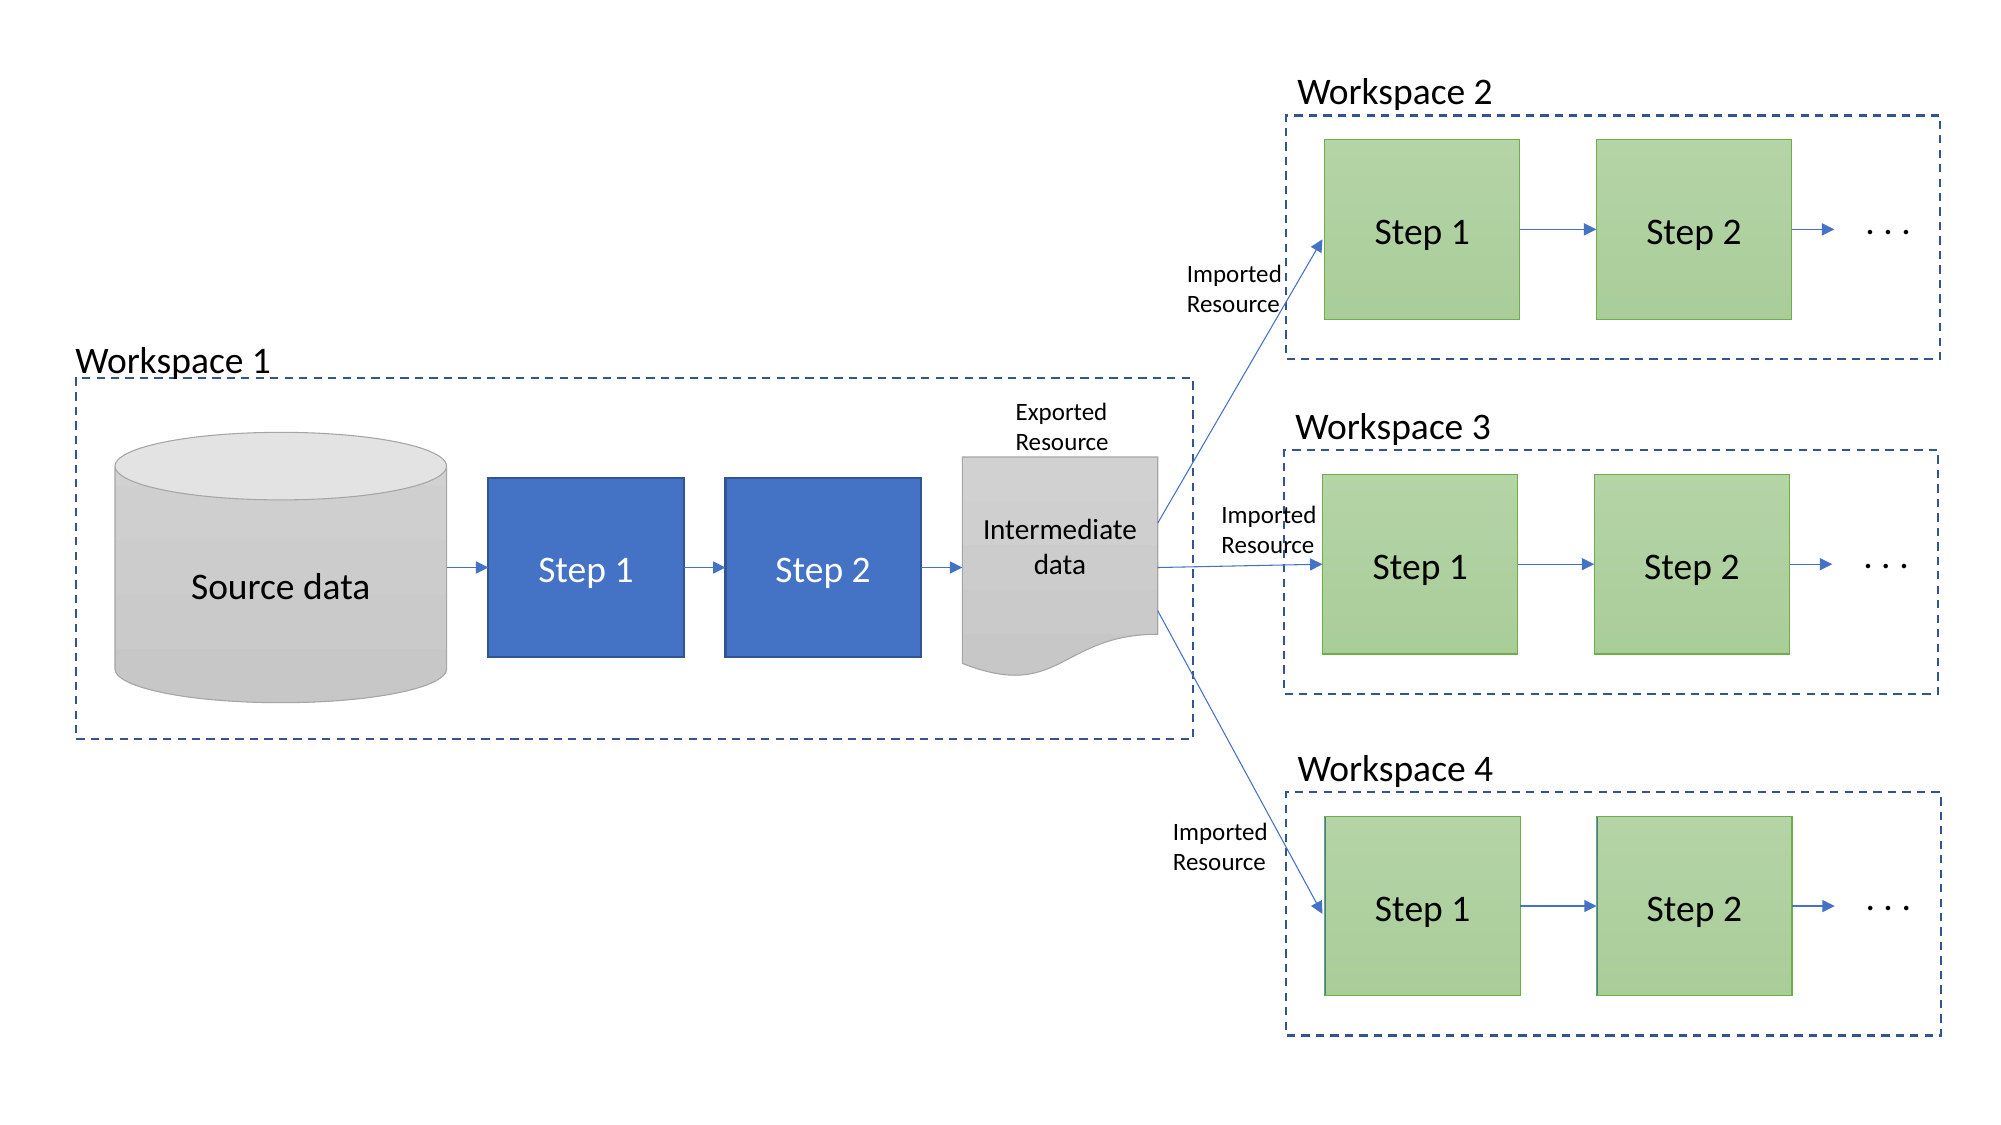

Workspace 2

Step 1
Step 2
. . .
Imported
Resource
Workspace 1

Exported
Resource
Workspace 3
Source data

Intermediate
data
Step 1
Step 2
Step 2
Step 1
Imported
Resource
. . .
Workspace 4

Imported
Resource
Step 1
Step 2
. . .